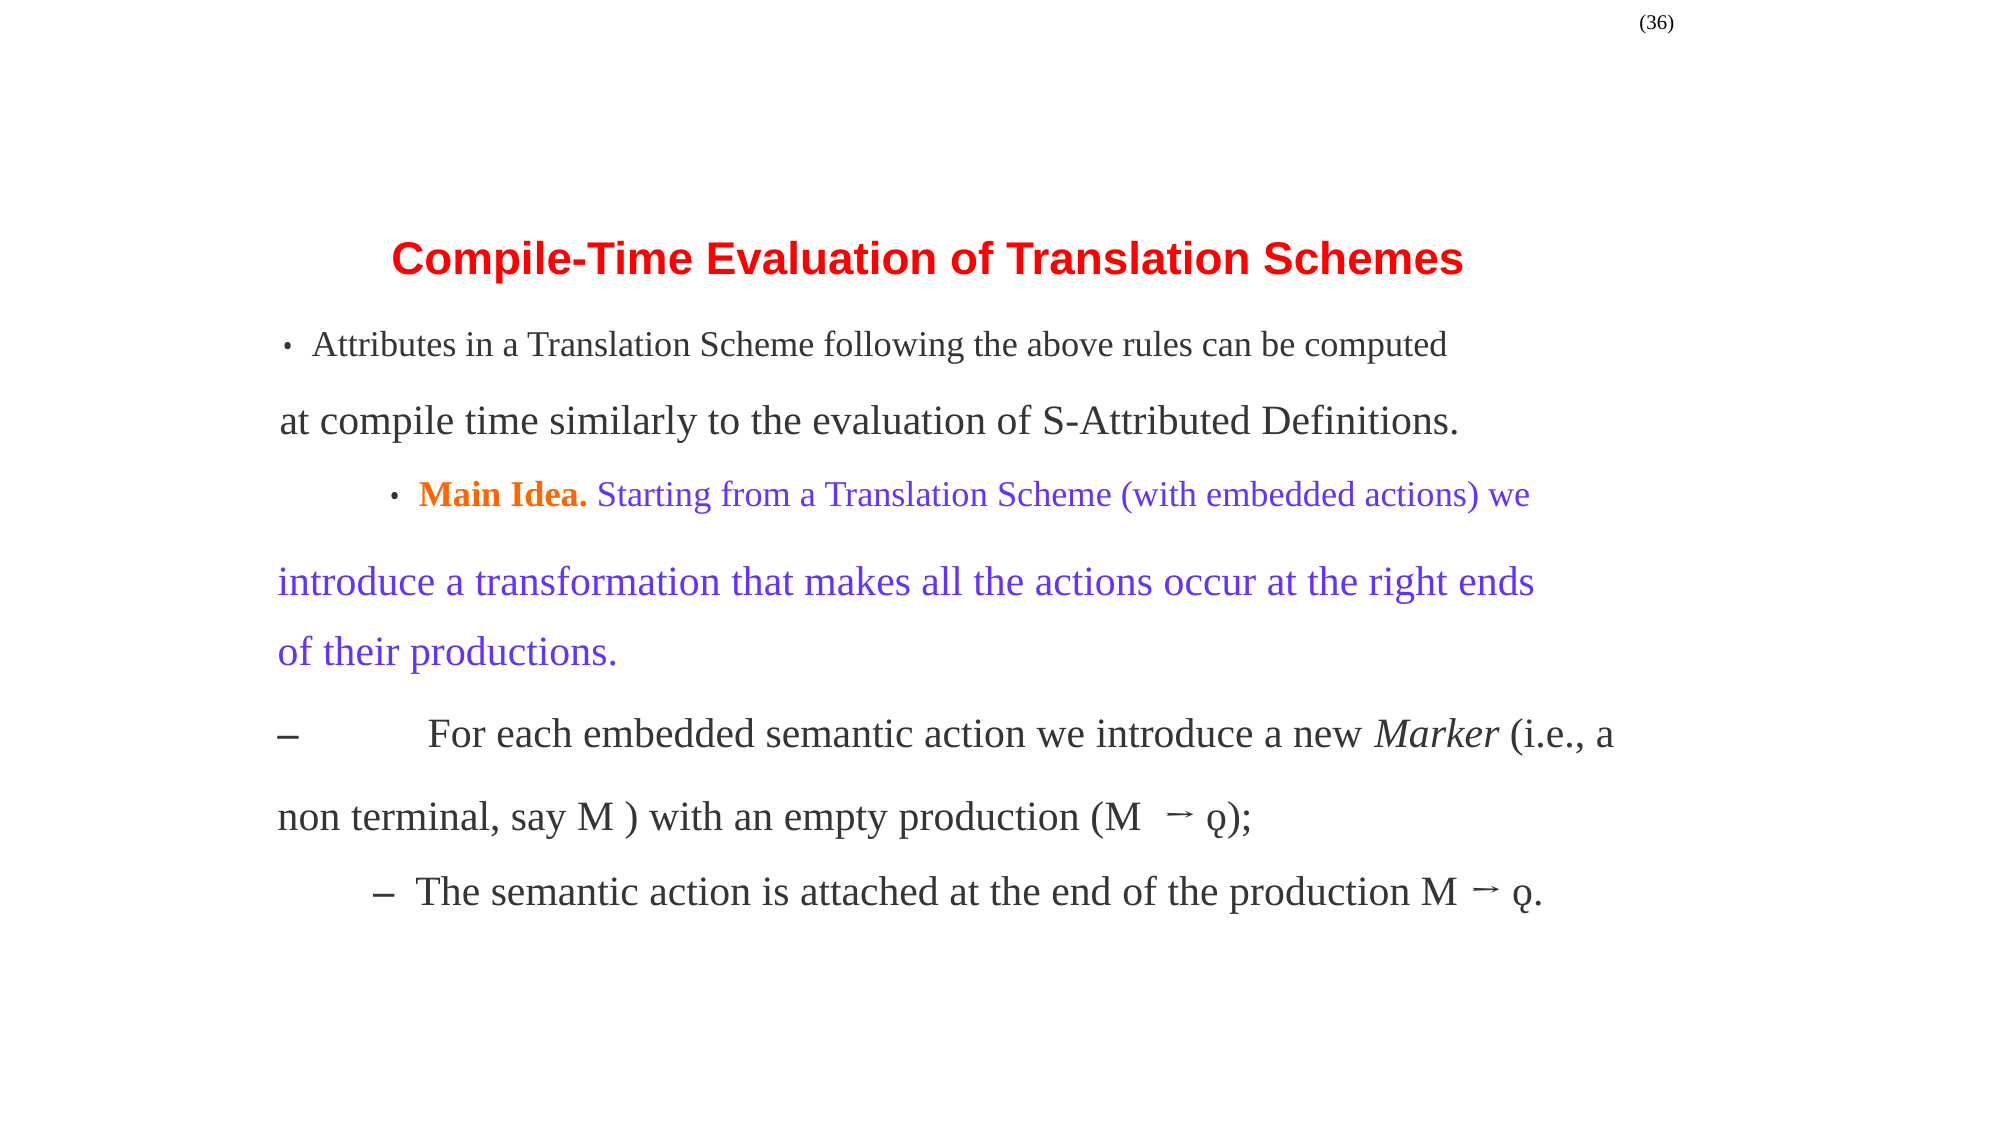

(36)
Compile-Time Evaluation of Translation Schemes
•  Attributes in a Translation Scheme following the above rules can be computed
at compile time similarly to the evaluation of S-Attributed Definitions.
•  Main Idea. Starting from a Translation Scheme (with embedded actions) we
introduce a transformation that makes all the actions occur at the right ends
of their productions.
–	For each embedded semantic action we introduce a new Marker (i.e., a
non terminal, say M ) with an empty production (M  → ǫ);
–  The semantic action is attached at the end of the production M → ǫ.